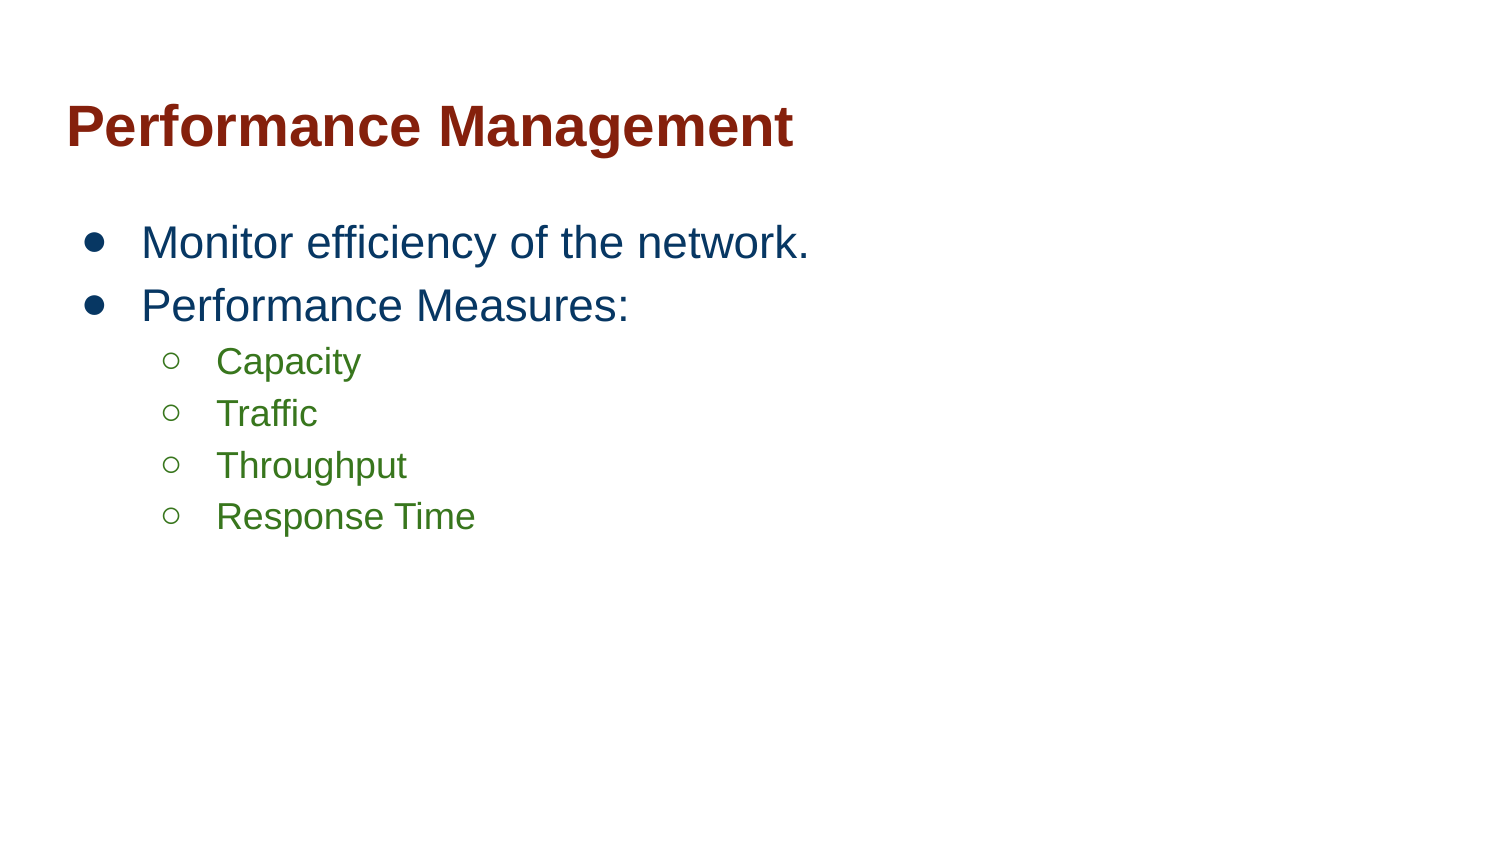

# Performance Management

Monitor efficiency of the network.
Performance Measures:
Capacity
Traffic
Throughput
Response Time